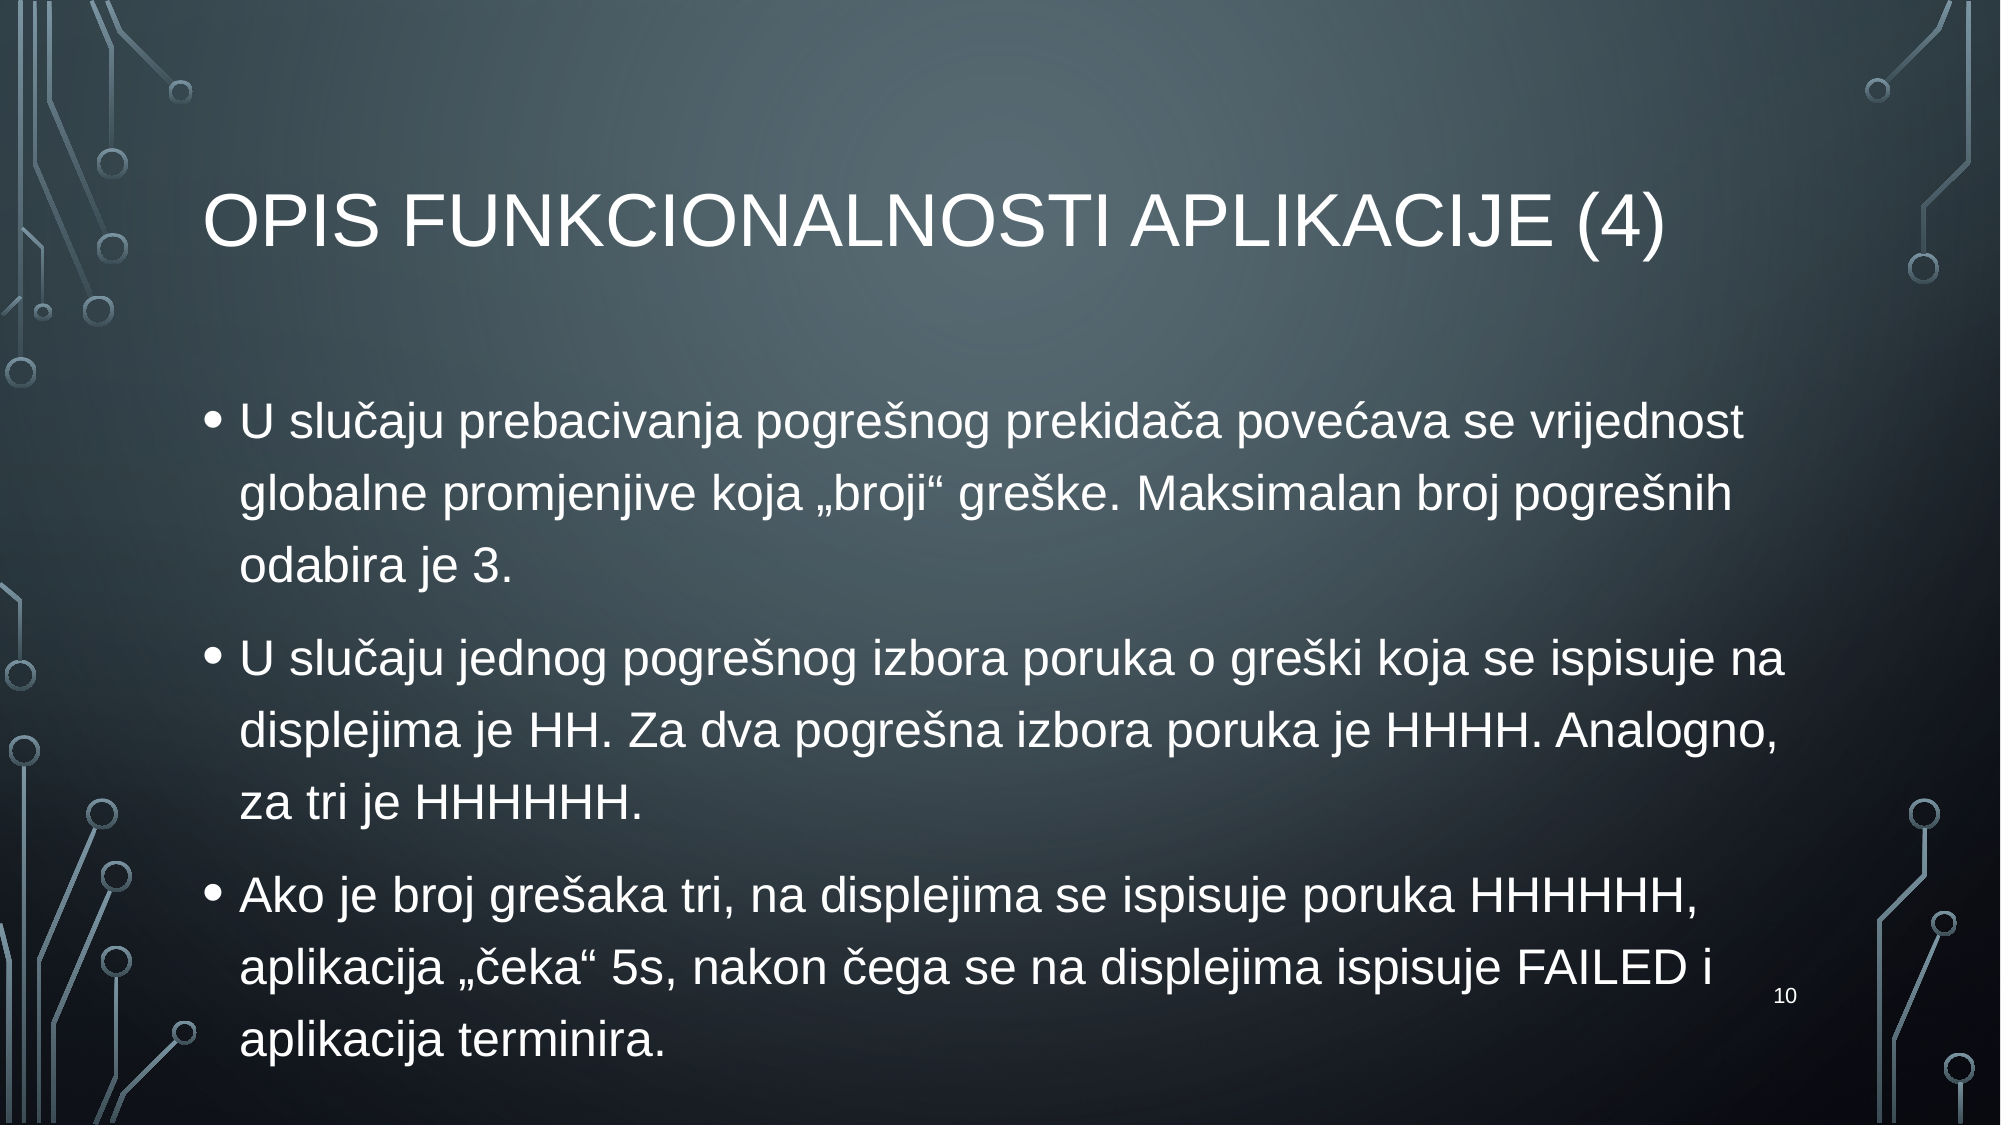

# Opis funkcionalnosti aplikacije (4)
U slučaju prebacivanja pogrešnog prekidača povećava se vrijednost globalne promjenjive koja „broji“ greške. Maksimalan broj pogrešnih odabira je 3.
U slučaju jednog pogrešnog izbora poruka o greški koja se ispisuje na displejima je HH. Za dva pogrešna izbora poruka je HHHH. Analogno, za tri je HHHHHH.
Ako je broj grešaka tri, na displejima se ispisuje poruka HHHHHH, aplikacija „čeka“ 5s, nakon čega se na displejima ispisuje FAILED i aplikacija terminira.
10